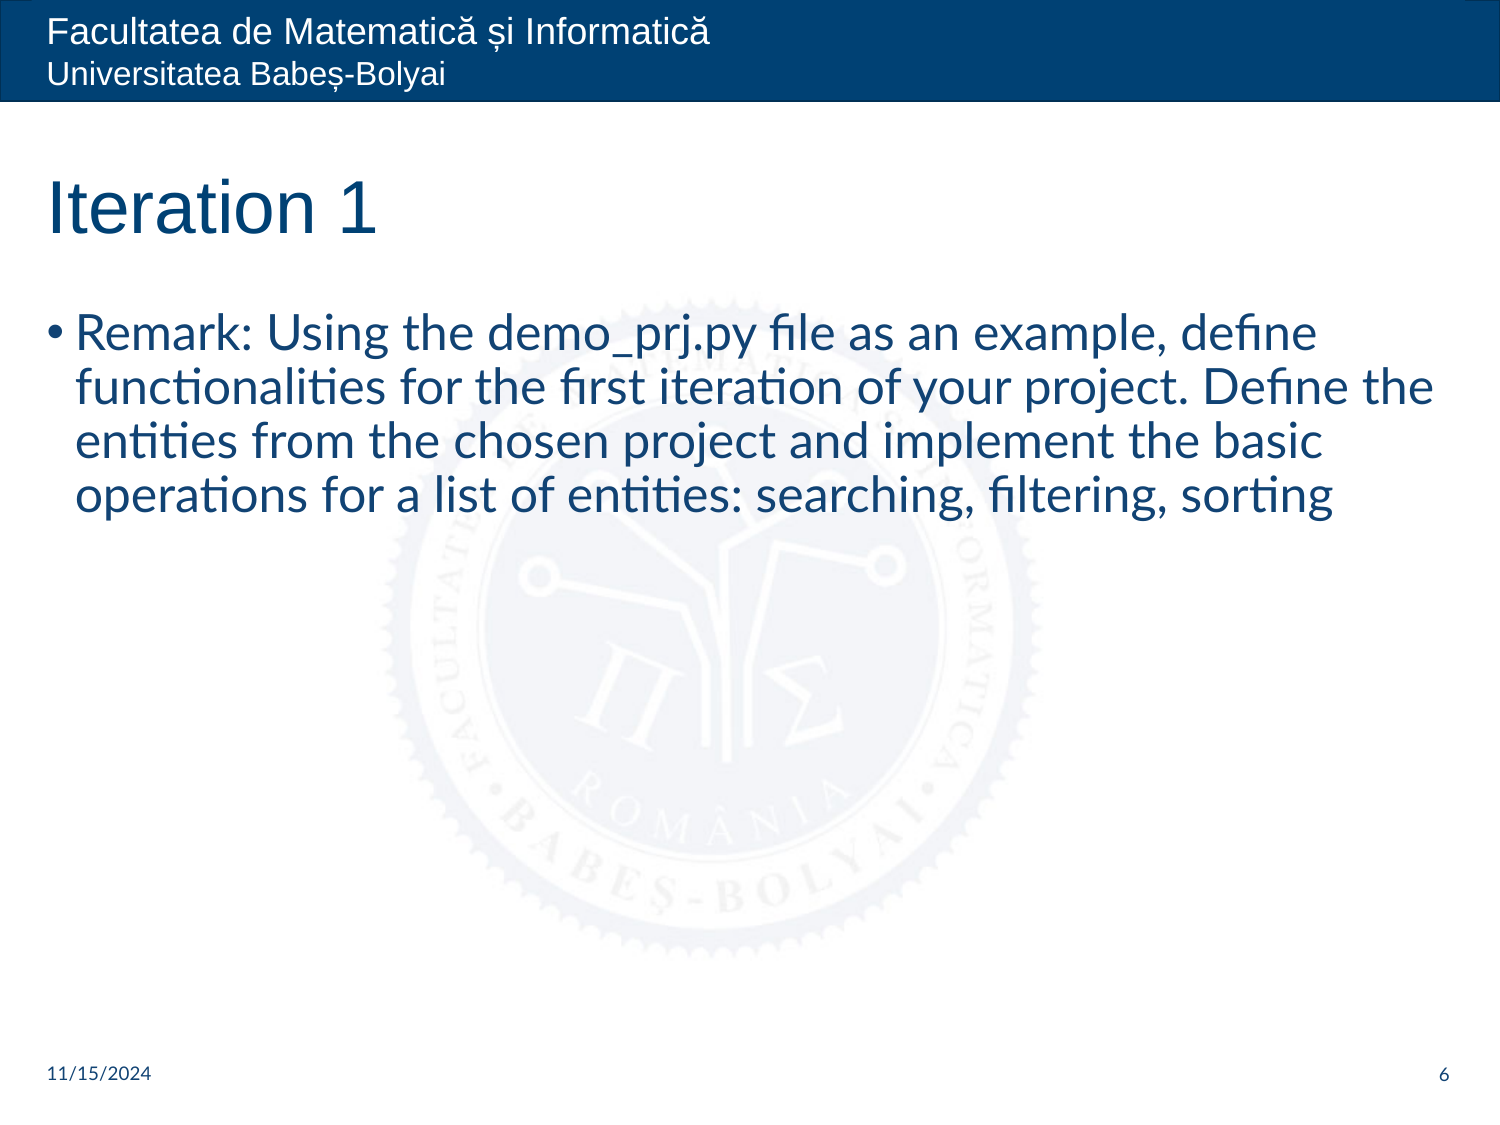

# Iteration 1
Remark: Using the demo_prj.py file as an example, define functionalities for the first iteration of your project. Define the entities from the chosen project and implement the basic operations for a list of entities: searching, filtering, sorting
11/15/2024
6